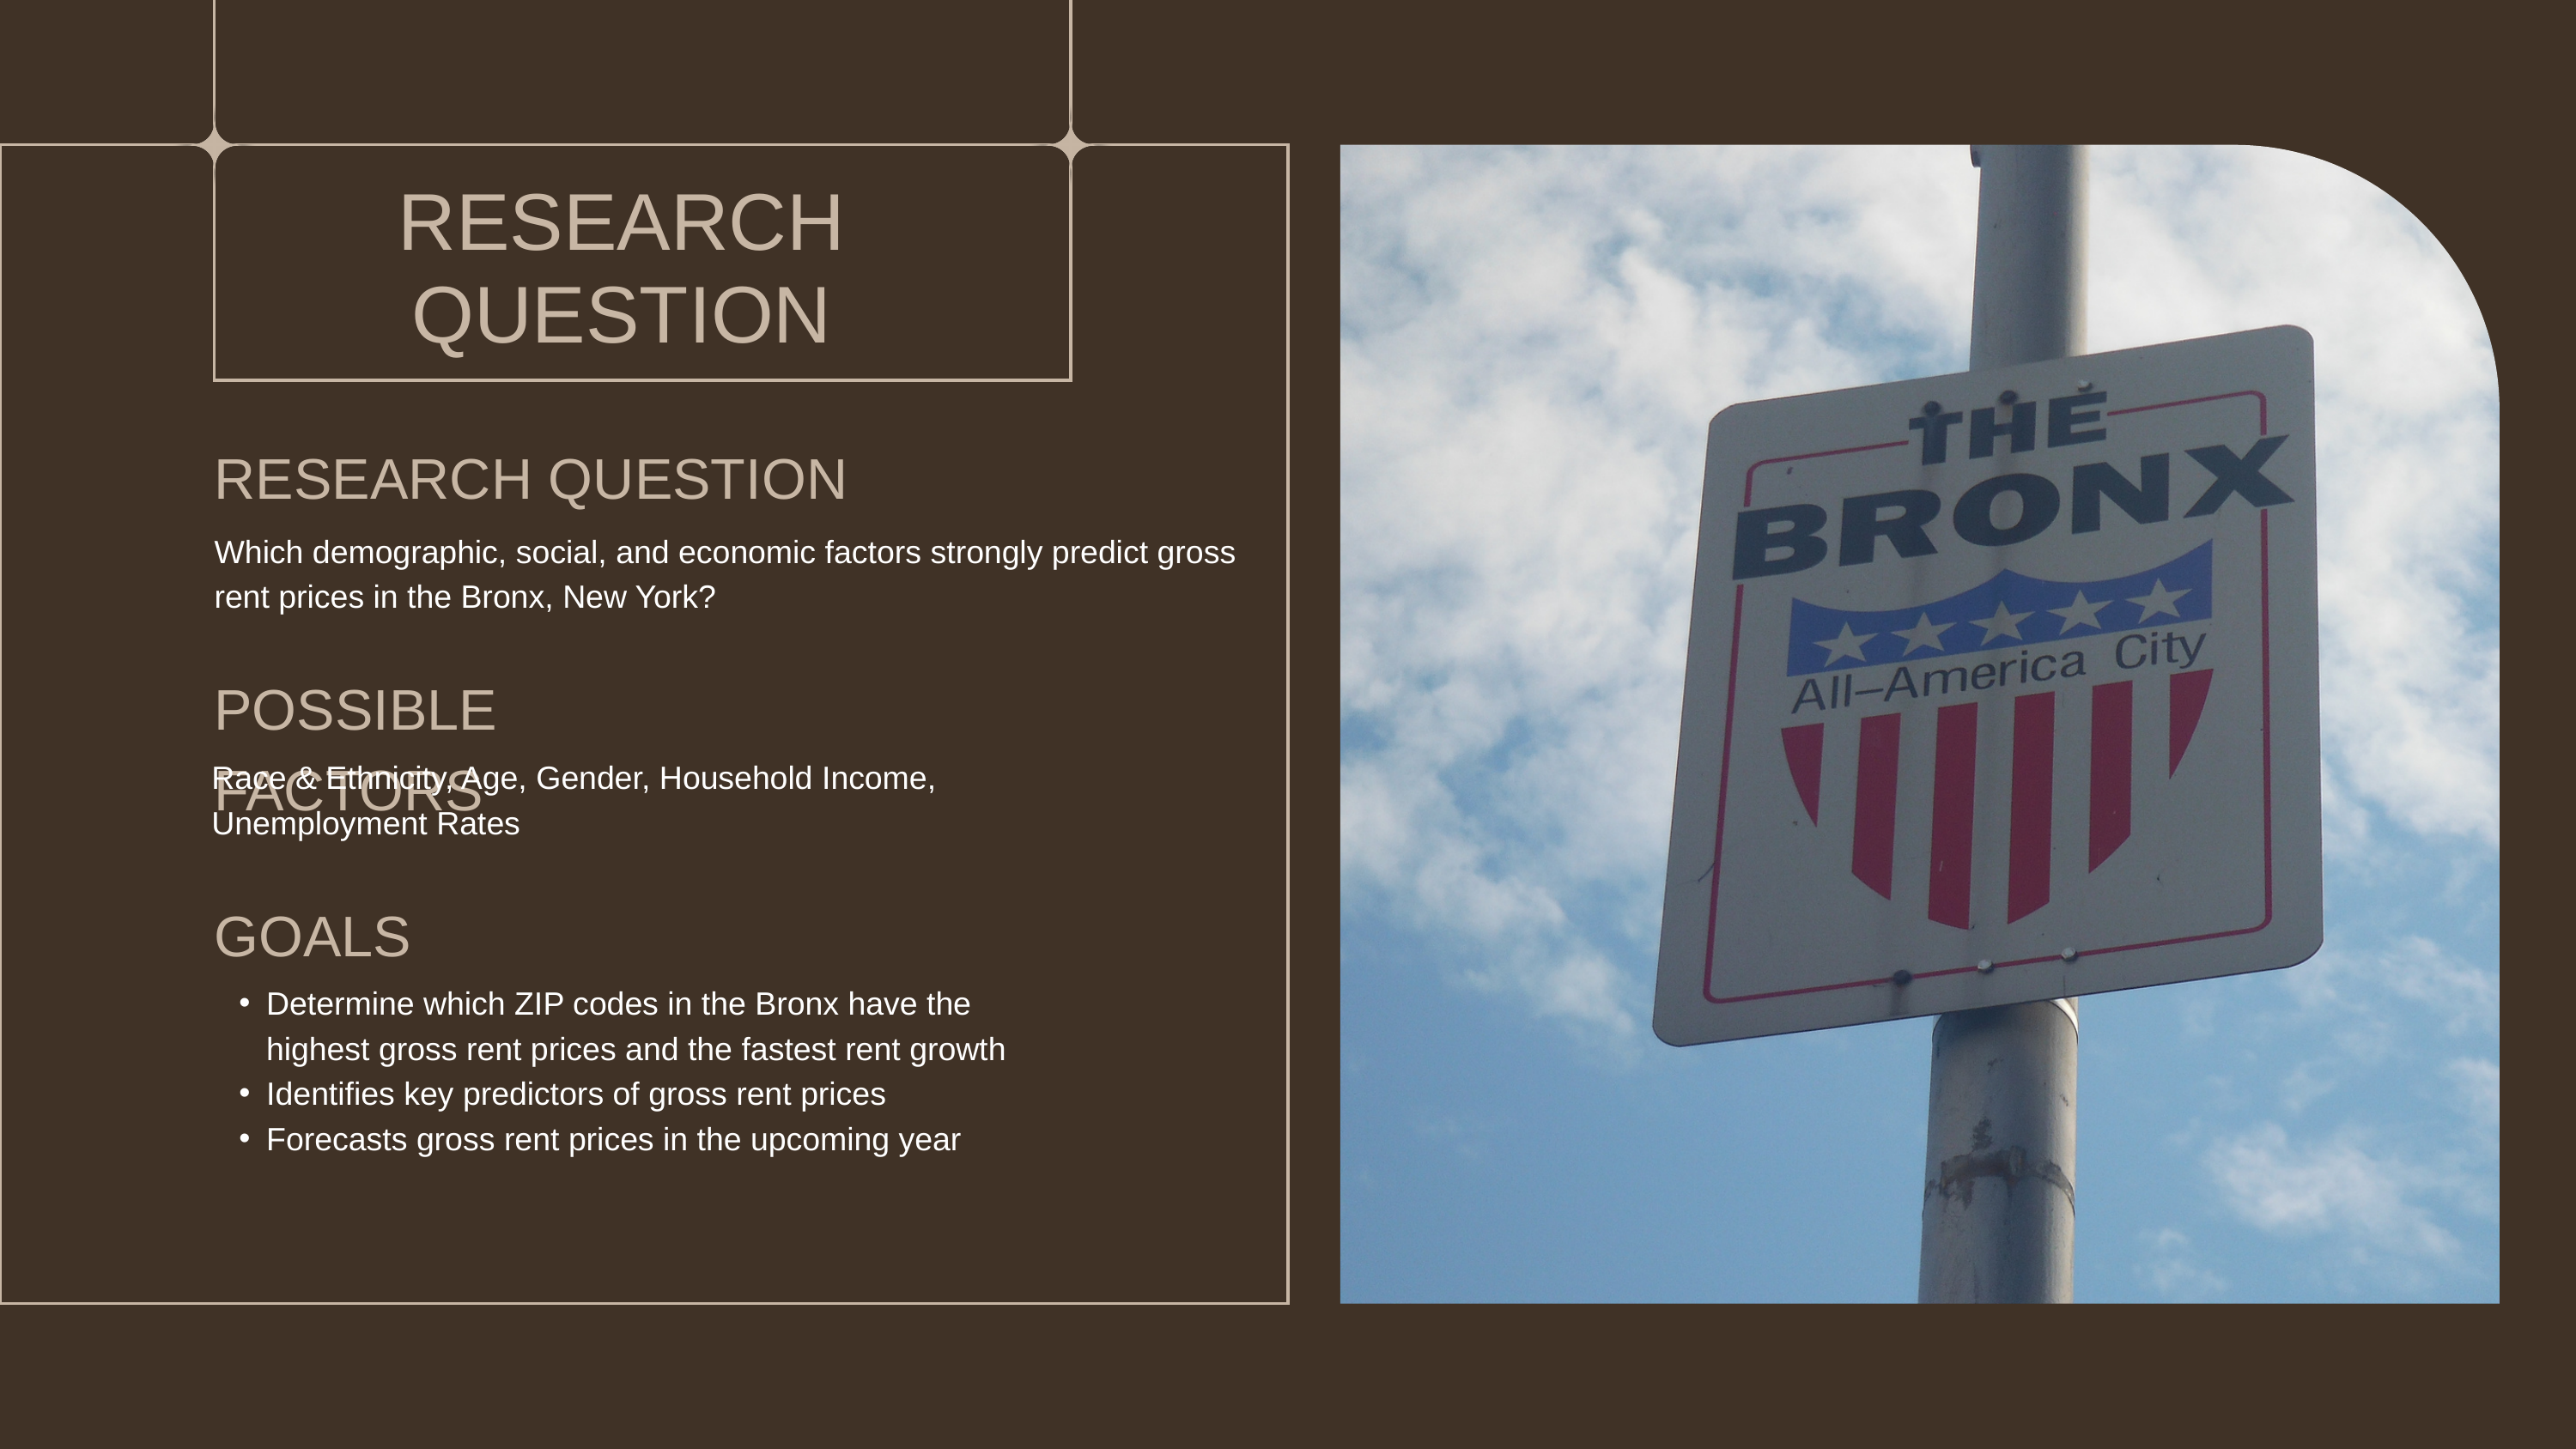

RESEARCH QUESTION
RESEARCH QUESTION
Which demographic, social, and economic factors strongly predict gross rent prices in the Bronx, New York?
POSSIBLE FACTORS
Race & Ethnicity, Age, Gender, Household Income, Unemployment Rates
GOALS
Determine which ZIP codes in the Bronx have the highest gross rent prices and the fastest rent growth
Identifies key predictors of gross rent prices
Forecasts gross rent prices in the upcoming year